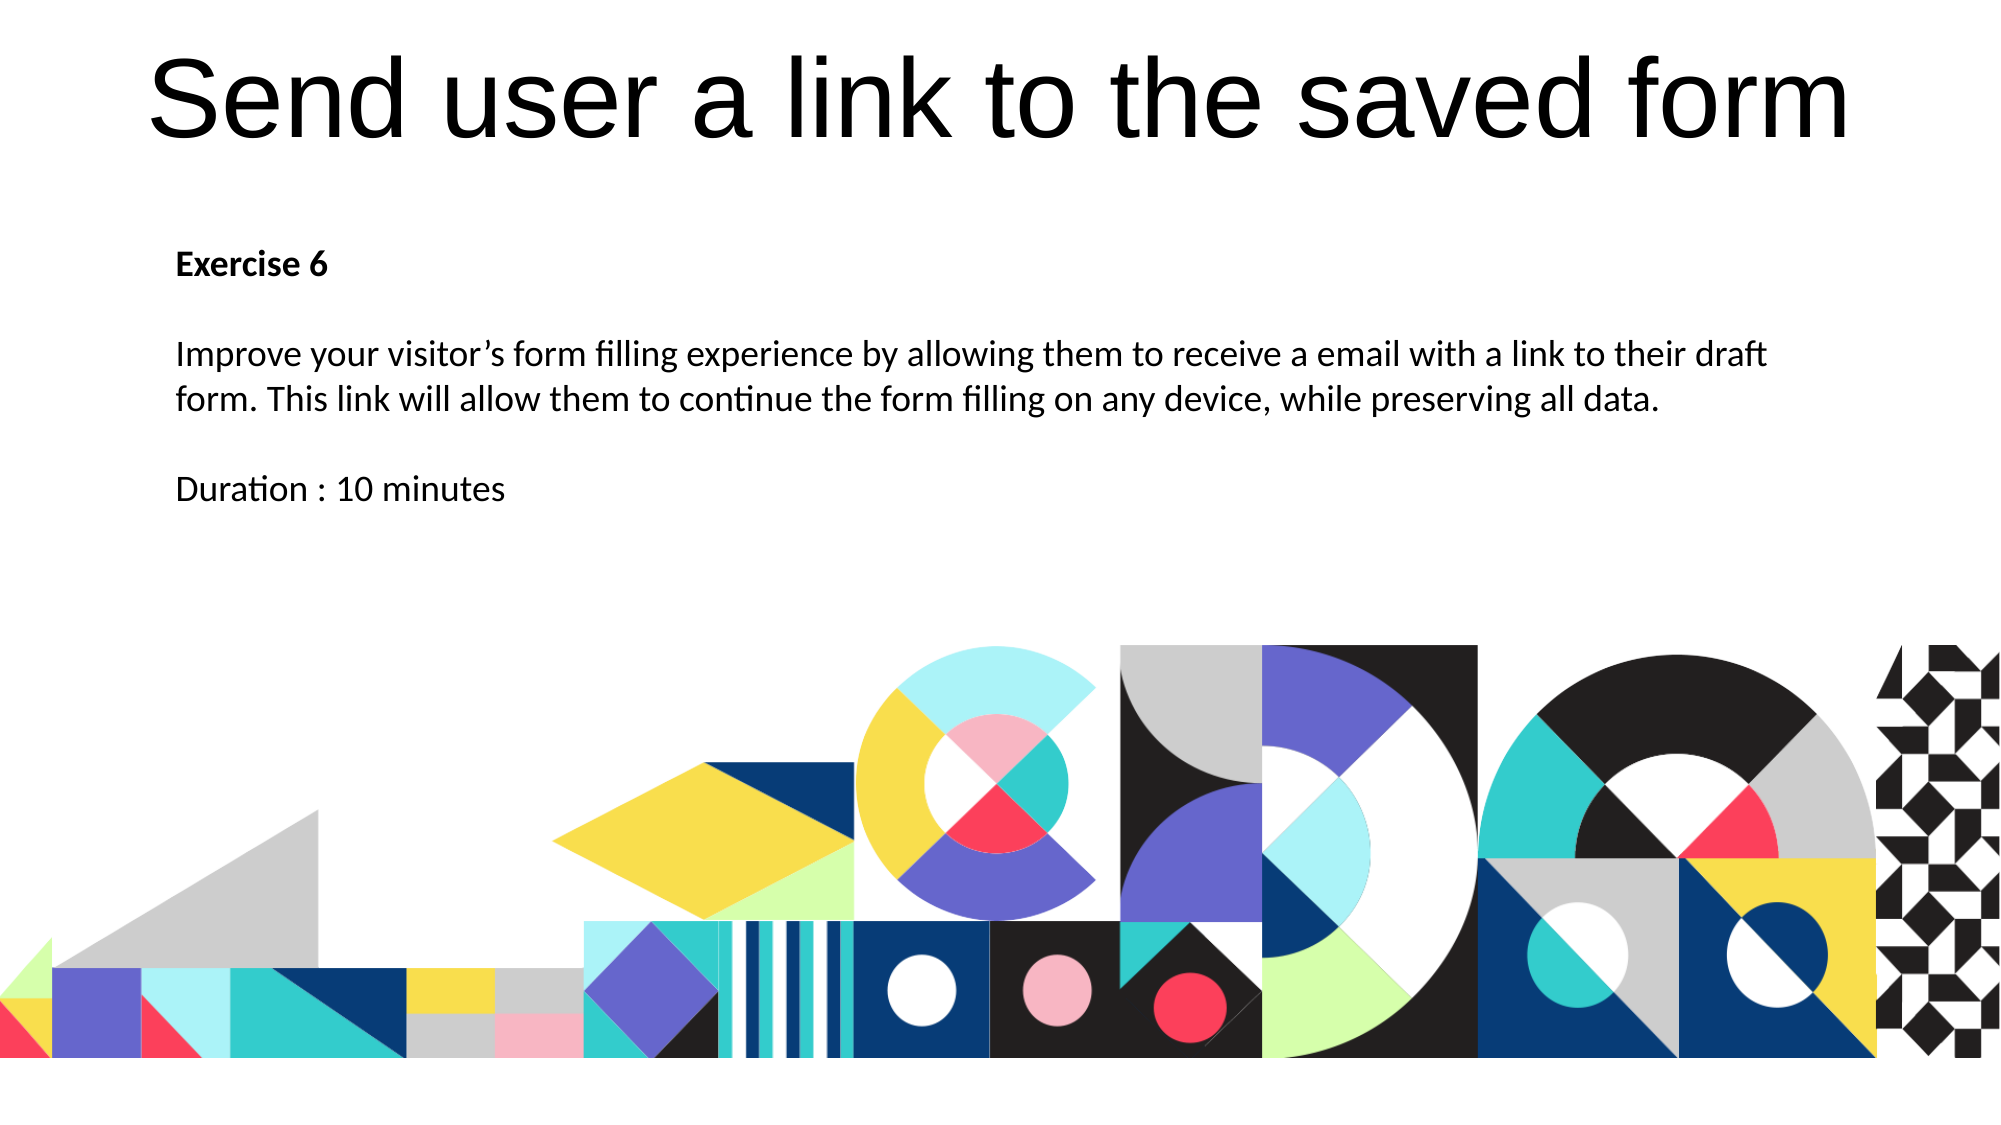

# Send user a link to the saved form
Exercise 6

Improve your visitor’s form filling experience by allowing them to receive a email with a link to their draft form. This link will allow them to continue the form filling on any device, while preserving all data.

Duration : 10 minutes